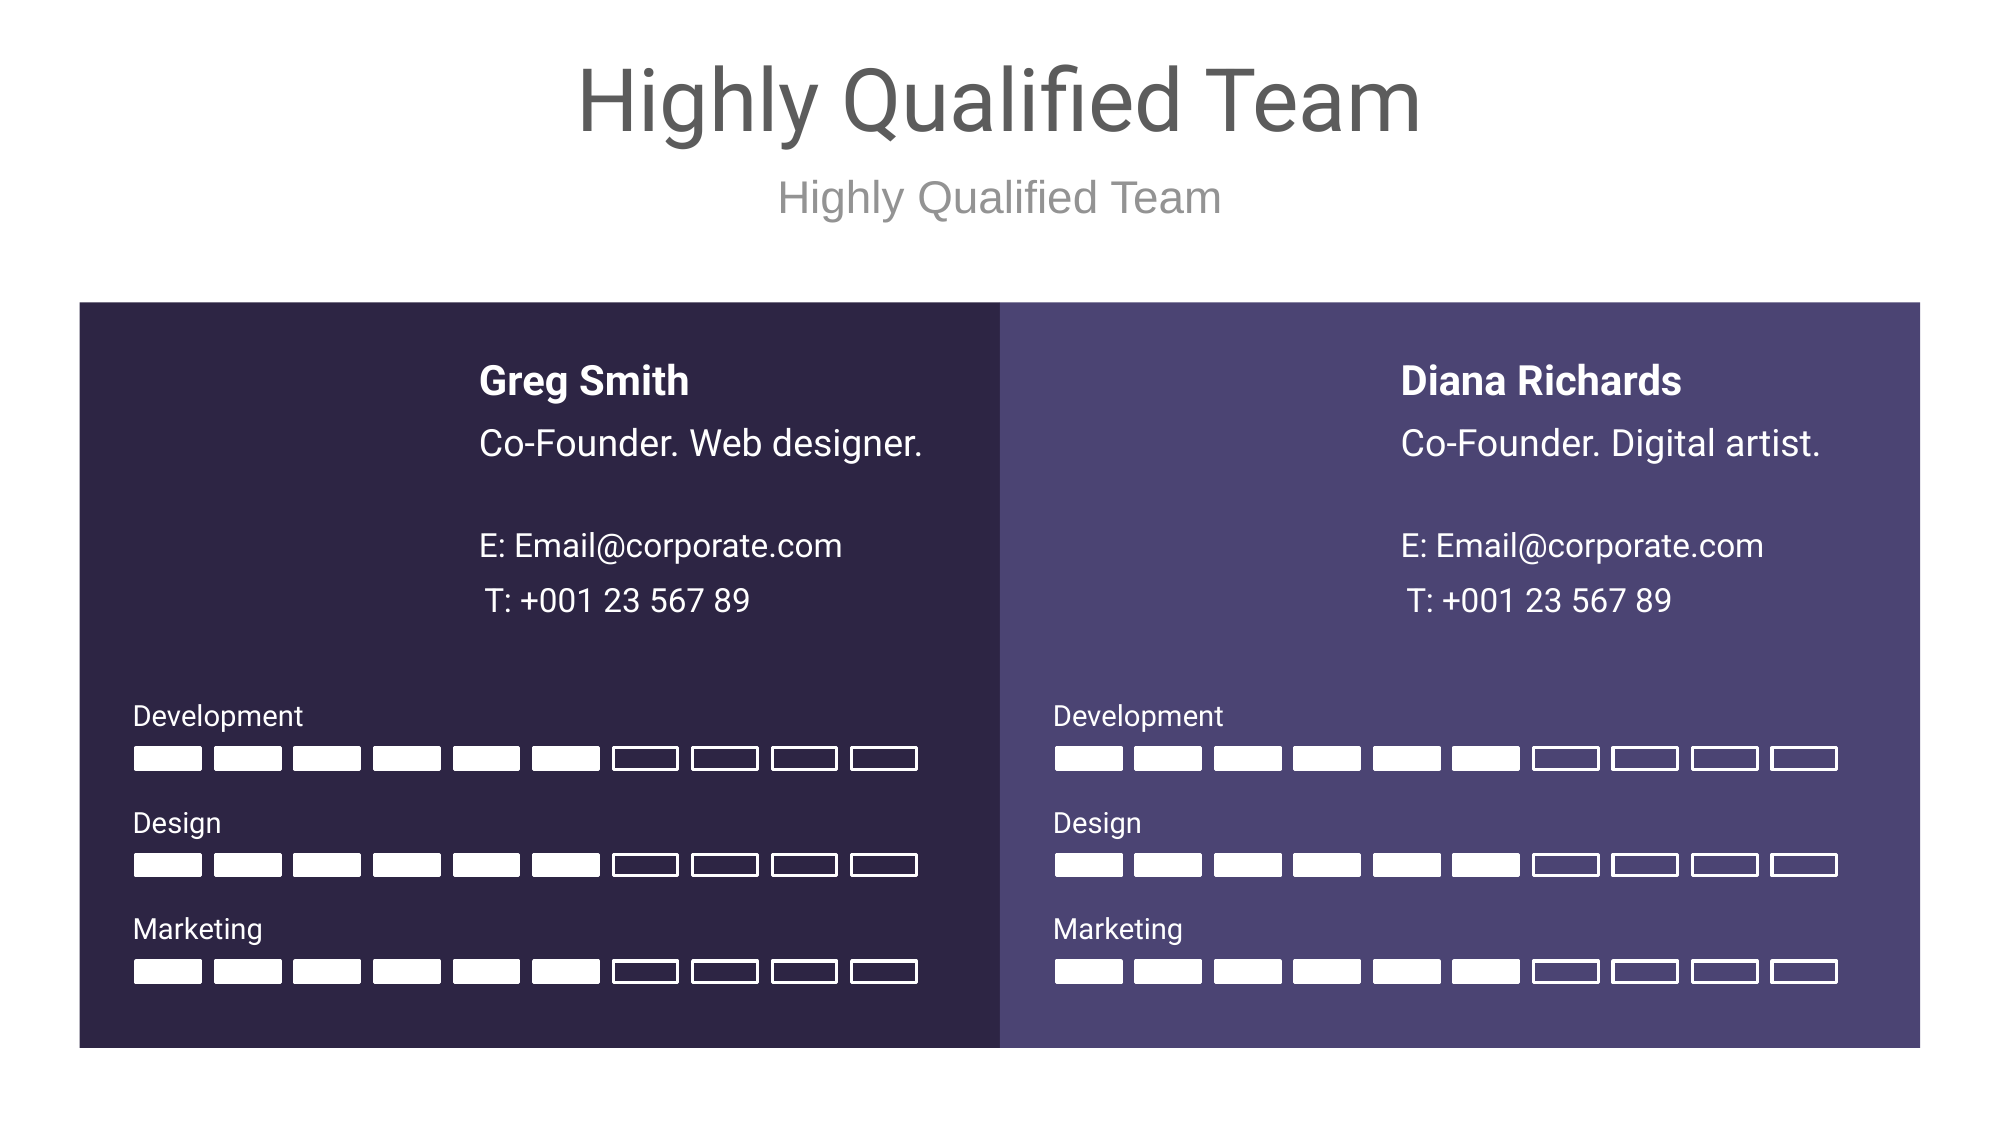

# Highly Qualified Team
Highly Qualified Team

Greg Smith
Co-Founder. Web designer.
E: Email@corporate.com
T: +001 23 567 89
Diana Richards
Co-Founder. Digital artist.
E: Email@corporate.com
T: +001 23 567 89
Development
Development

Design
Design

Marketing
Marketing